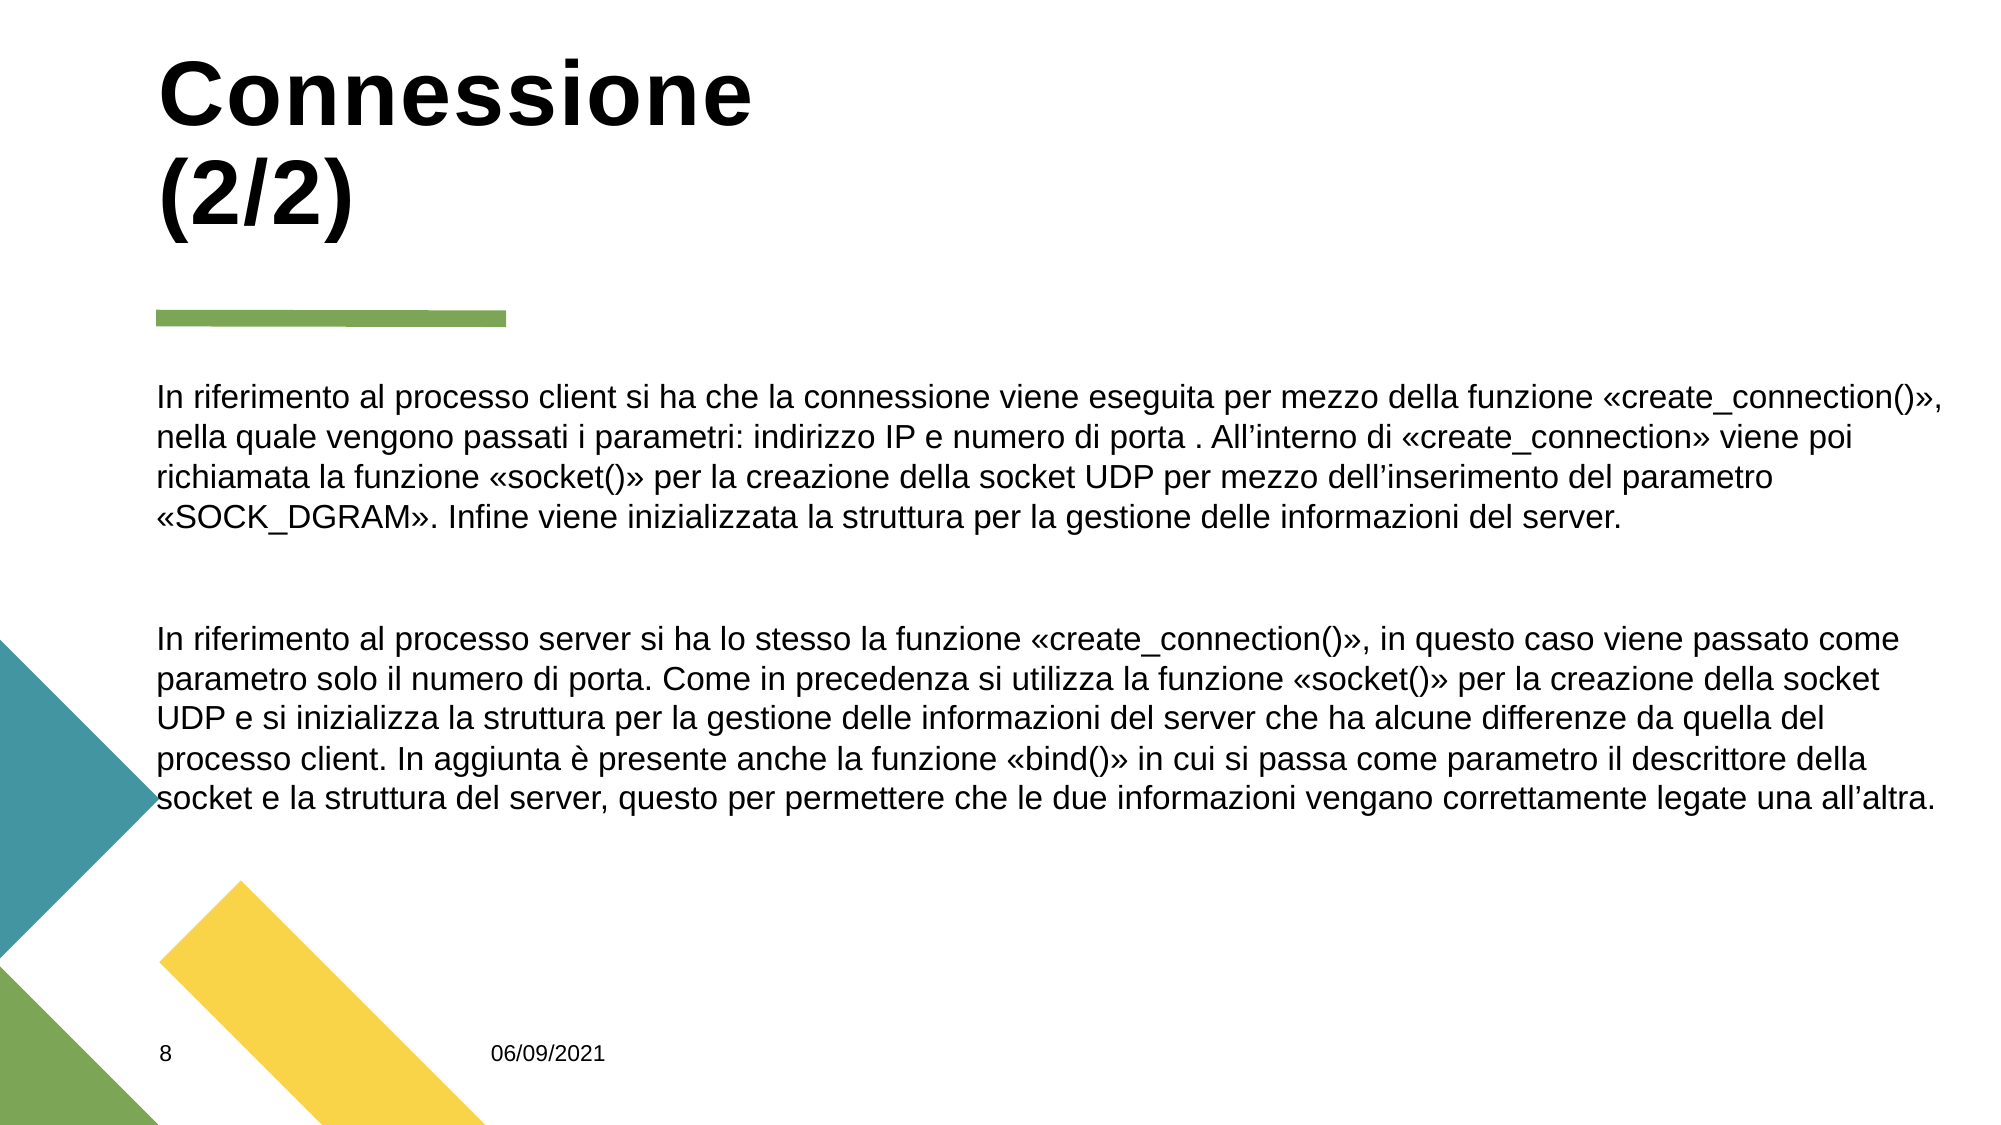

# Connessione (2/2)
In riferimento al processo client si ha che la connessione viene eseguita per mezzo della funzione «create_connection()», nella quale vengono passati i parametri: indirizzo IP e numero di porta . All’interno di «create_connection» viene poi richiamata la funzione «socket()» per la creazione della socket UDP per mezzo dell’inserimento del parametro «SOCK_DGRAM». Infine viene inizializzata la struttura per la gestione delle informazioni del server.

In riferimento al processo server si ha lo stesso la funzione «create_connection()», in questo caso viene passato come parametro solo il numero di porta. Come in precedenza si utilizza la funzione «socket()» per la creazione della socket UDP e si inizializza la struttura per la gestione delle informazioni del server che ha alcune differenze da quella del processo client. In aggiunta è presente anche la funzione «bind()» in cui si passa come parametro il descrittore della socket e la struttura del server, questo per permettere che le due informazioni vengano correttamente legate una all’altra.
8
06/09/2021